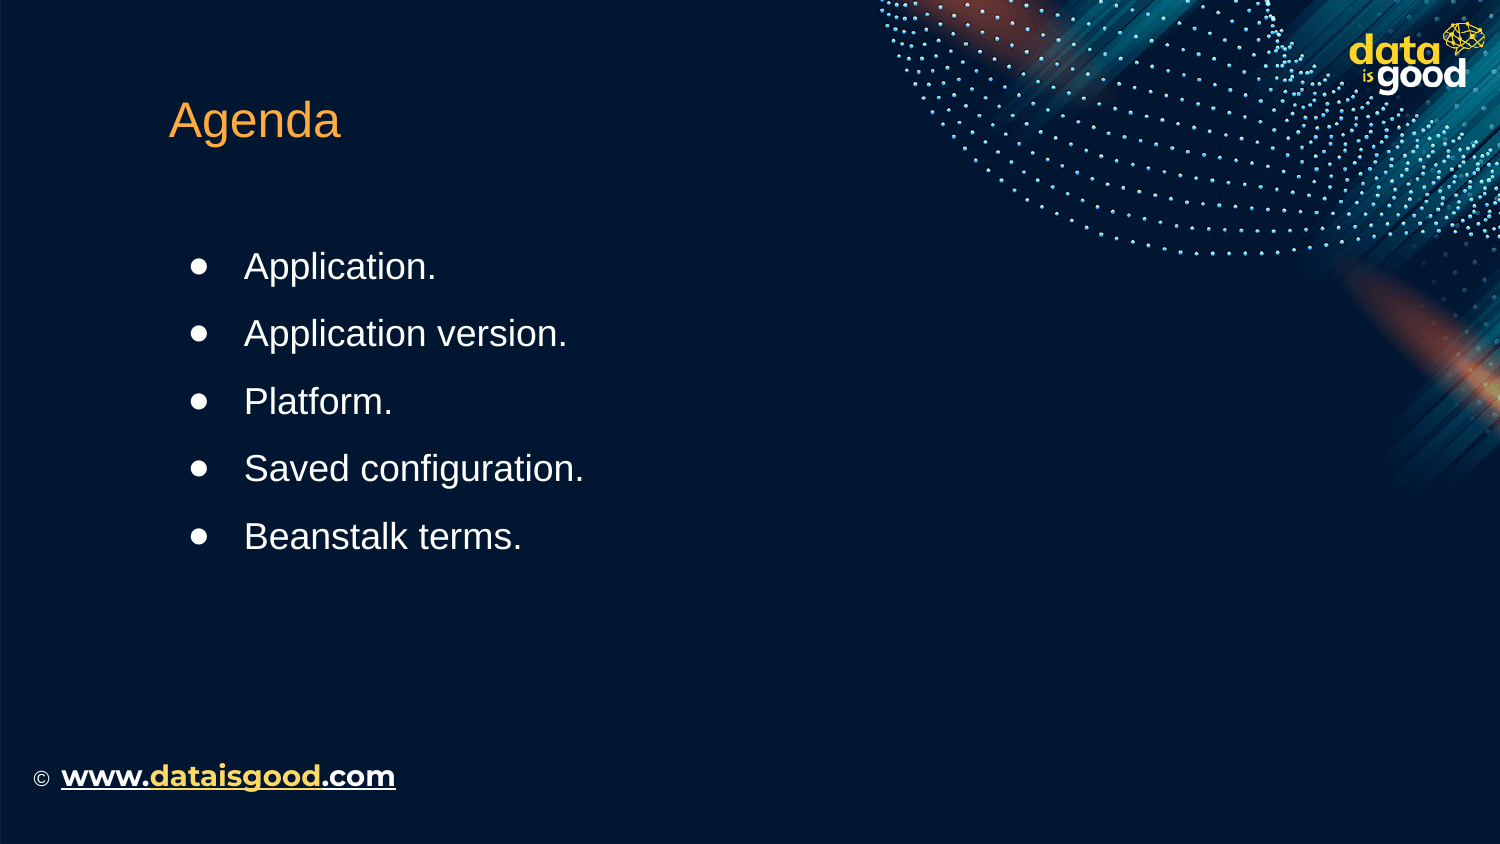

# Agenda
Application.
Application version.
Platform.
Saved configuration.
Beanstalk terms.